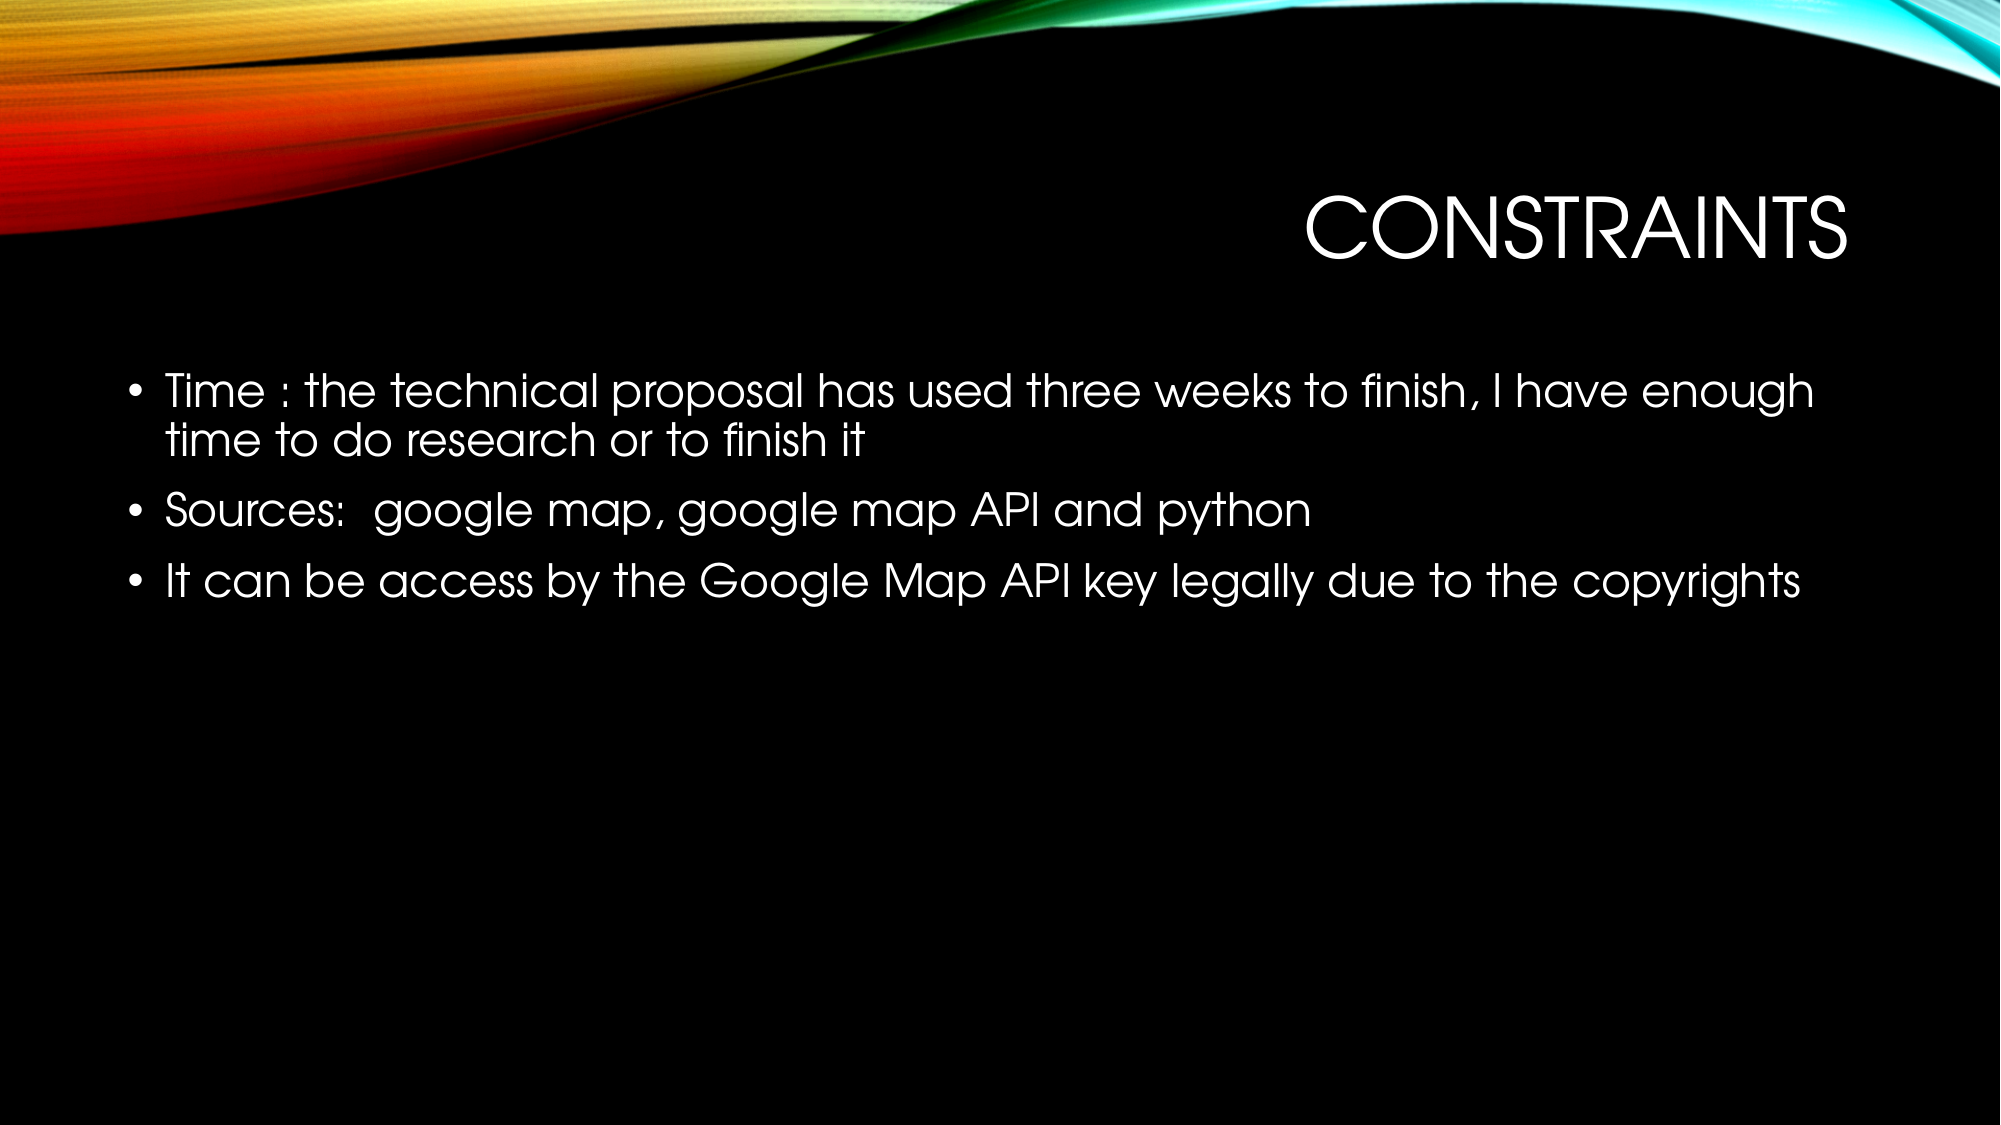

# Constraints
Time : the technical proposal has used three weeks to finish, I have enough time to do research or to finish it
Sources:  google map, google map API and python
It can be access by the Google Map API key legally due to the copyrights